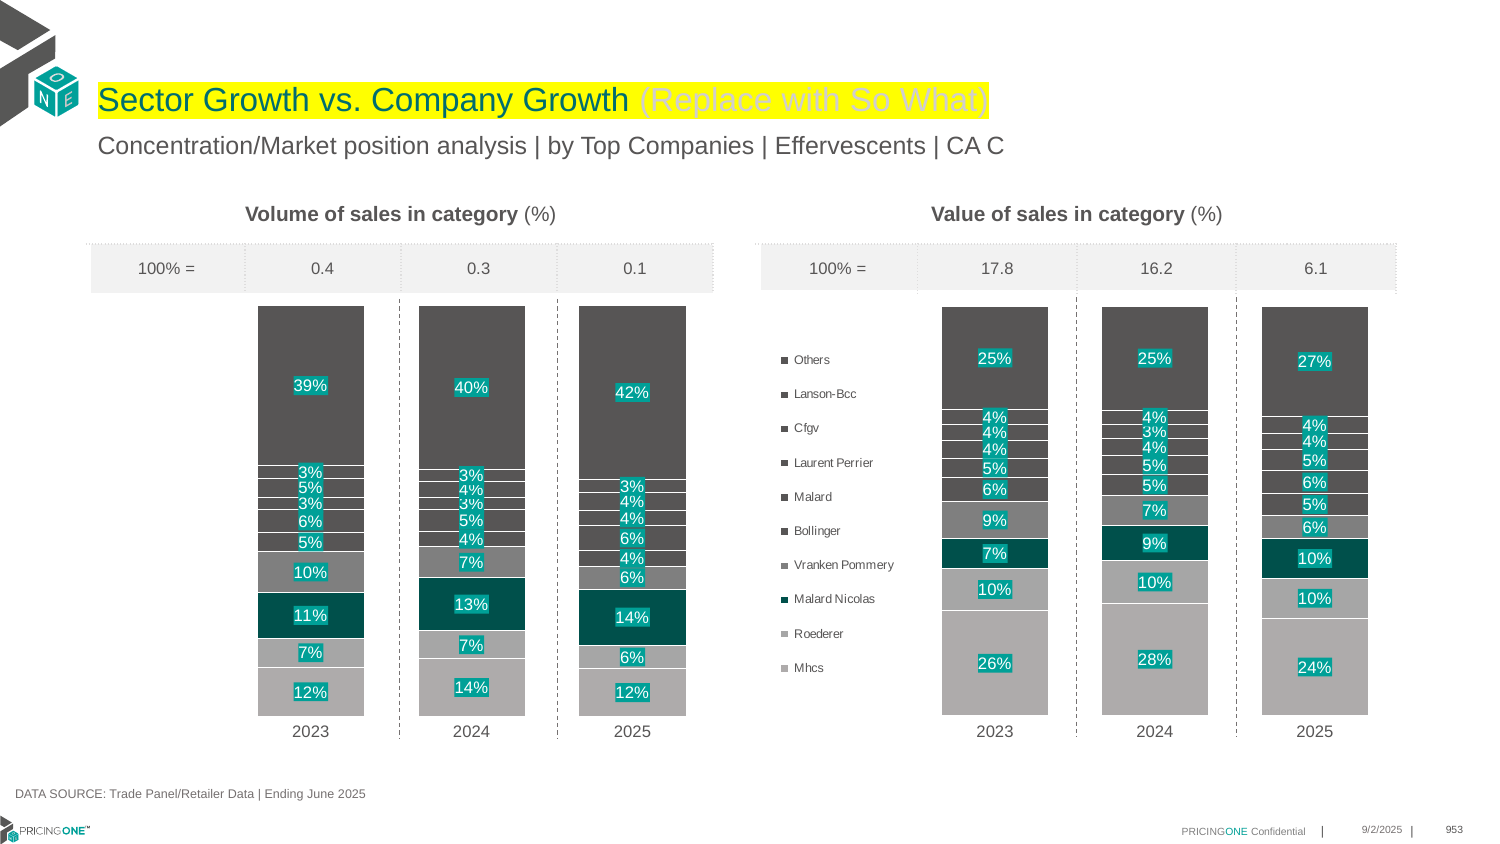

# Sector Growth vs. Company Growth (Replace with So What)
Concentration/Market position analysis | by Top Companies | Effervescents | CA C
| Volume of sales in category (%) |  |  |  |
| --- | --- | --- | --- |
| 100% = | 0.4 | 0.3 | 0.1 |
| Value of sales in category (%) |  |  |  |
| --- | --- | --- | --- |
| 100% = | 17.8 | 16.2 | 6.1 |

### Chart

| Category | Mhcs | Roederer | Malard Nicolas | Vranken Pommery | Bollinger | Malard | Laurent Perrier | Cfgv | Lanson-Bcc | Others |
|---|---|---|---|---|---|---|---|---|---|---|
| 2023 | 0.11980046942138252 | 0.07015889330995057 | 0.11142135072558983 | 0.09981297319635696 | 0.045728848222185724 | 0.05626433828009515 | 0.030451460451513434 | 0.04602554796734184 | 0.02977858781517725 | 0.3905575306104067 |
| 2024 | 0.14007904037326555 | 0.068063510854994 | 0.1298536998671054 | 0.07398863722093584 | 0.0384872067178514 | 0.05361339856195268 | 0.028552029109141872 | 0.03855104255529054 | 0.029213600515329306 | 0.3995978342241334 |
| 2025 | 0.11539663873051789 | 0.05810768566622505 | 0.1354779165488188 | 0.056678625124670645 | 0.037981749706000566 | 0.06061598463759918 | 0.03656757521175402 | 0.04306533486163419 | 0.032176191255935814 | 0.42393229825684386 |

### Chart

| Category | Mhcs | Roederer | Malard Nicolas | Vranken Pommery | Bollinger | Malard | Laurent Perrier | Cfgv | Lanson-Bcc | Others |
|---|---|---|---|---|---|---|---|---|---|---|
| 2023 | 0.2558793998211118 | 0.10435936439200409 | 0.07231812577411931 | 0.09054024723360472 | 0.057872208427308856 | 0.047835535275836776 | 0.04317916878200019 | 0.0391765858030713 | 0.03612370348629638 | 0.2527156610046466 |
| 2024 | 0.27501955241573867 | 0.10316027849572246 | 0.0871118480824324 | 0.0729707688532253 | 0.05030057464150512 | 0.0478227943330096 | 0.03985121846658364 | 0.034448331388422265 | 0.03553750625458359 | 0.253777127068777 |
| 2025 | 0.23843231599836073 | 0.09716894157522707 | 0.09621137478477845 | 0.05724200306342181 | 0.05302765328822892 | 0.05670019580294054 | 0.05003649444763047 | 0.040964027561557155 | 0.04003071341035663 | 0.27018628006749823 |
DATA SOURCE: Trade Panel/Retailer Data | Ending June 2025

9/2/2025
953